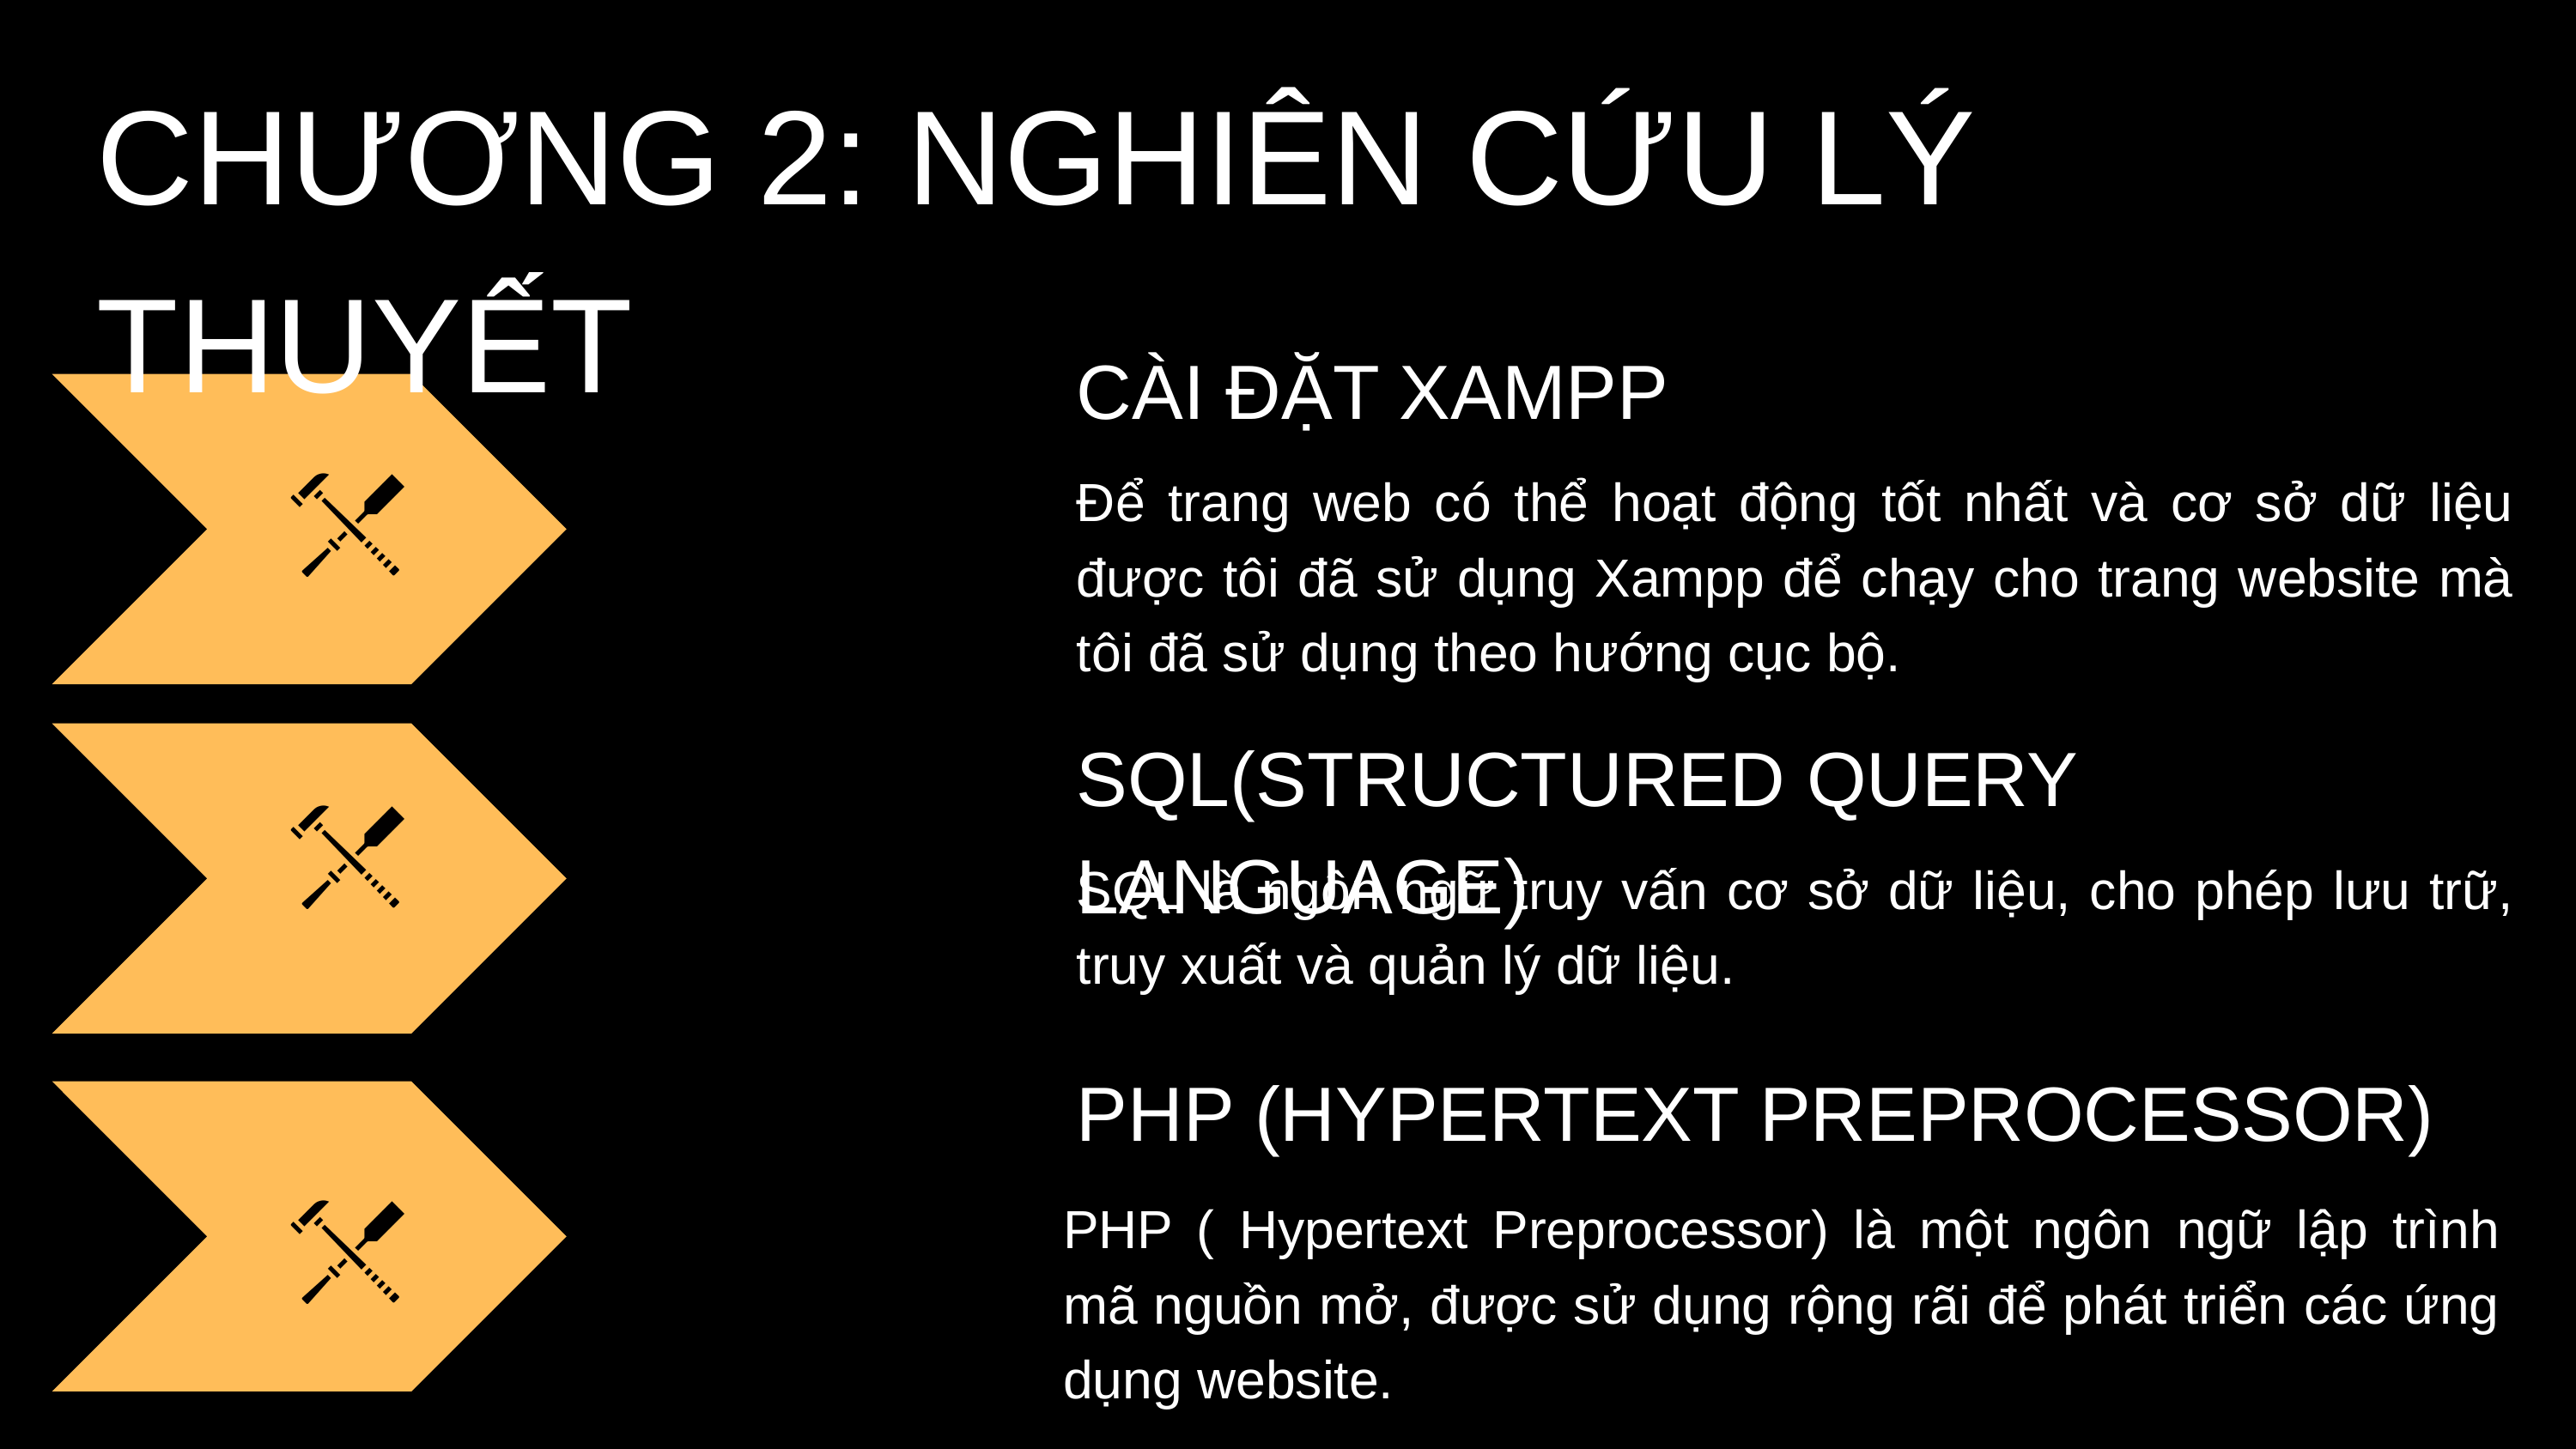

CHƯƠNG 2: NGHIÊN CỨU LÝ THUYẾT
CÀI ĐẶT XAMPP

Để trang web có thể hoạt động tốt nhất và cơ sở dữ liệu được tôi đã sử dụng Xampp để chạy cho trang website mà tôi đã sử dụng theo hướng cục bộ.

SQL(STRUCTURED QUERY LANGUAGE)

SQL là ngôn ngữ truy vấn cơ sở dữ liệu, cho phép lưu trữ, truy xuất và quản lý dữ liệu.
PHP (HYPERTEXT PREPROCESSOR)

PHP ( Hypertext Preprocessor) là một ngôn ngữ lập trình mã nguồn mở, được sử dụng rộng rãi để phát triển các ứng dụng website.